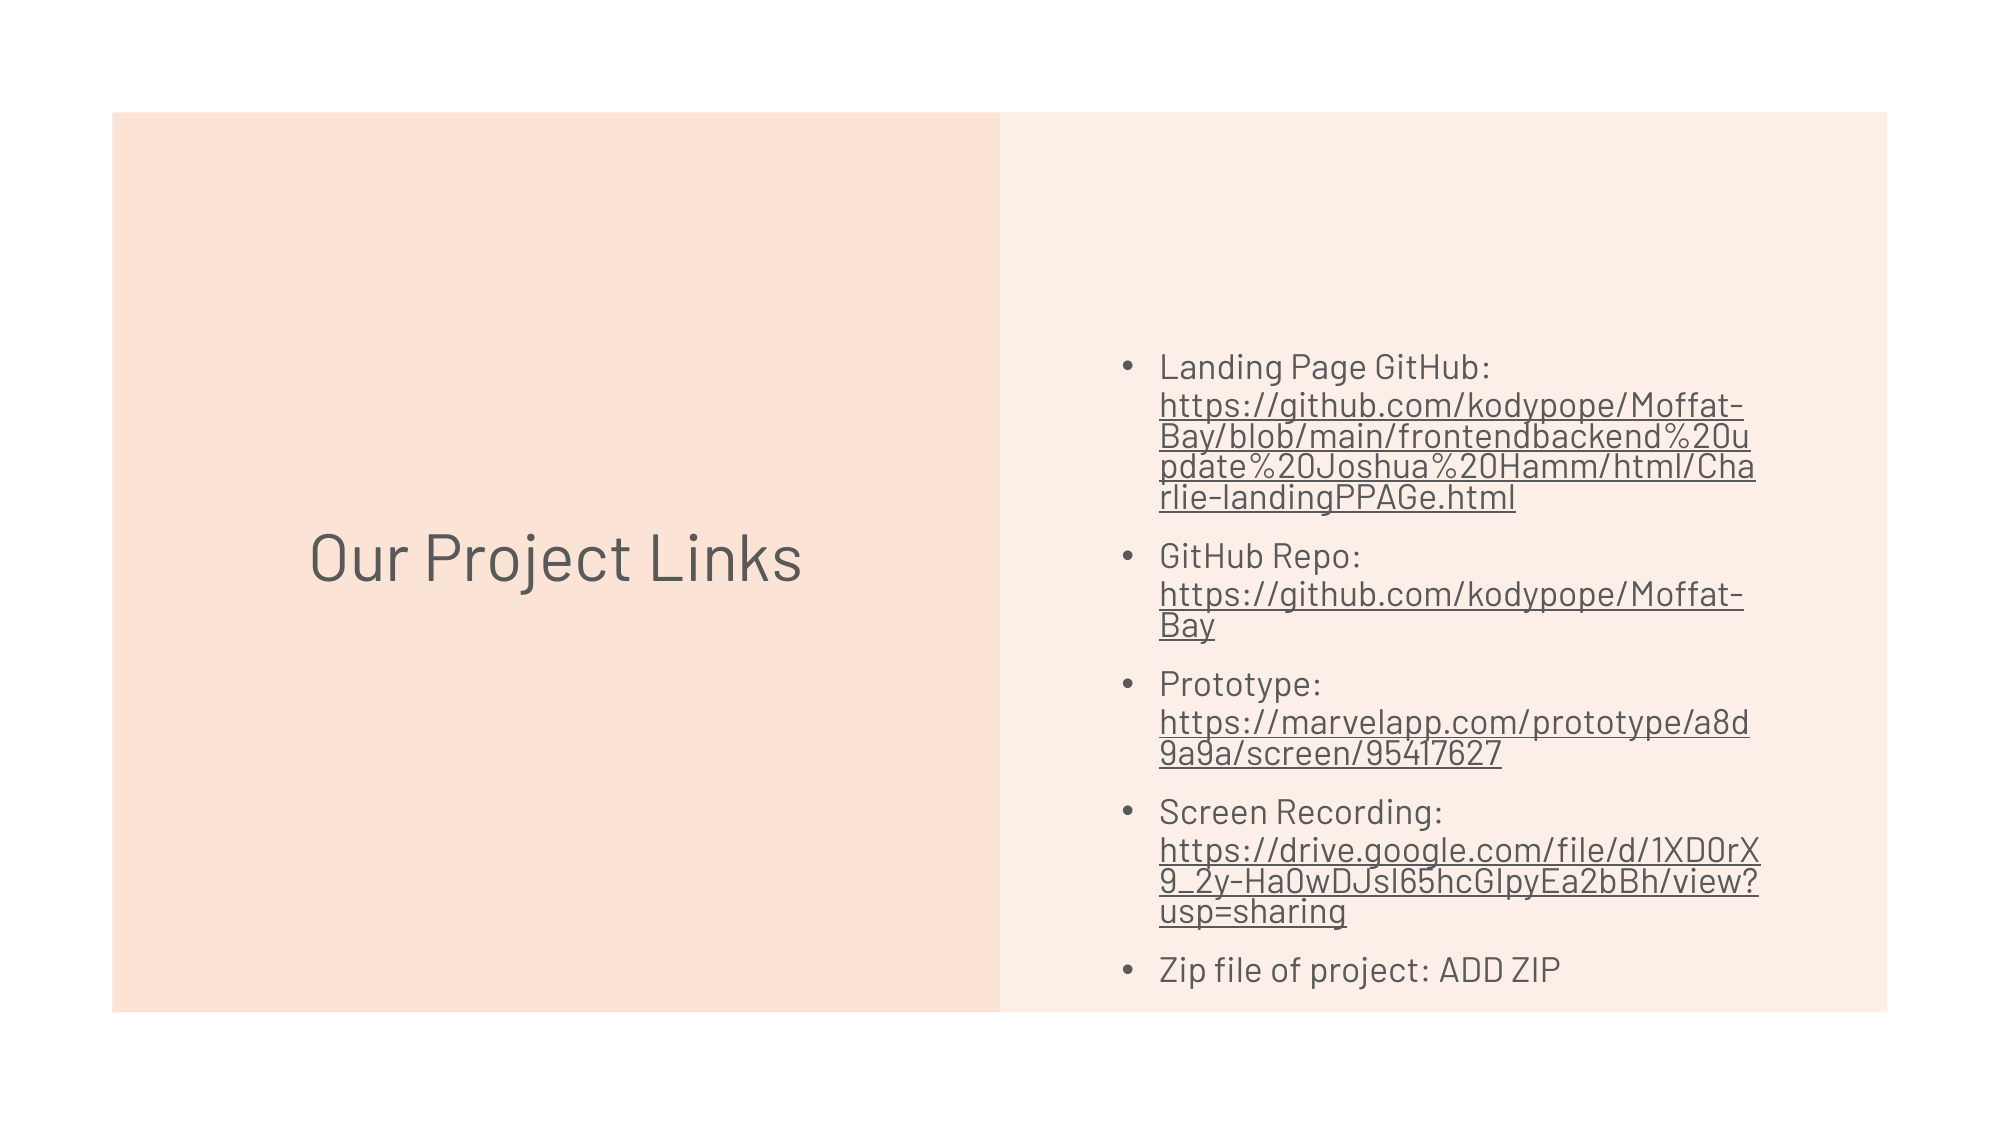

# Our Project Links
Landing Page GitHub: https://github.com/kodypope/Moffat-Bay/blob/main/frontendbackend%20update%20Joshua%20Hamm/html/Charlie-landingPPAGe.html
GitHub Repo: https://github.com/kodypope/Moffat-Bay
Prototype: https://marvelapp.com/prototype/a8d9a9a/screen/95417627
Screen Recording: https://drive.google.com/file/d/1XD0rX9_2y-Ha0wDJsI65hcGIpyEa2bBh/view?usp=sharing
Zip file of project: ADD ZIP